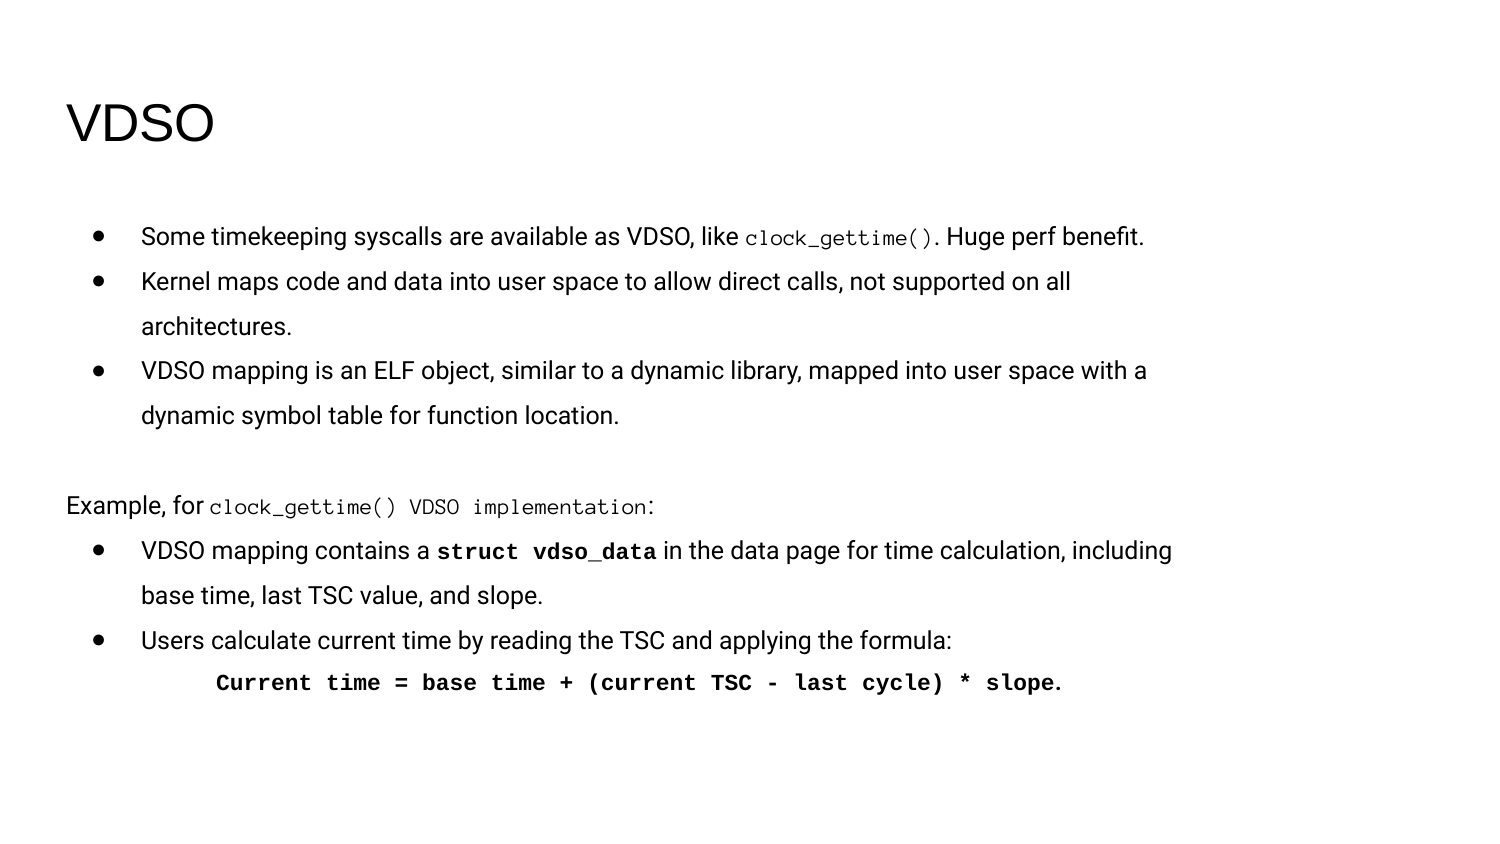

# VDSO
Some timekeeping syscalls are available as VDSO, like clock_gettime(). Huge perf benefit.
Kernel maps code and data into user space to allow direct calls, not supported on all architectures.
VDSO mapping is an ELF object, similar to a dynamic library, mapped into user space with a dynamic symbol table for function location.

Example, for clock_gettime() VDSO implementation:
VDSO mapping contains a struct vdso_data in the data page for time calculation, including base time, last TSC value, and slope.
Users calculate current time by reading the TSC and applying the formula:
Current time = base time + (current TSC - last cycle) * slope.